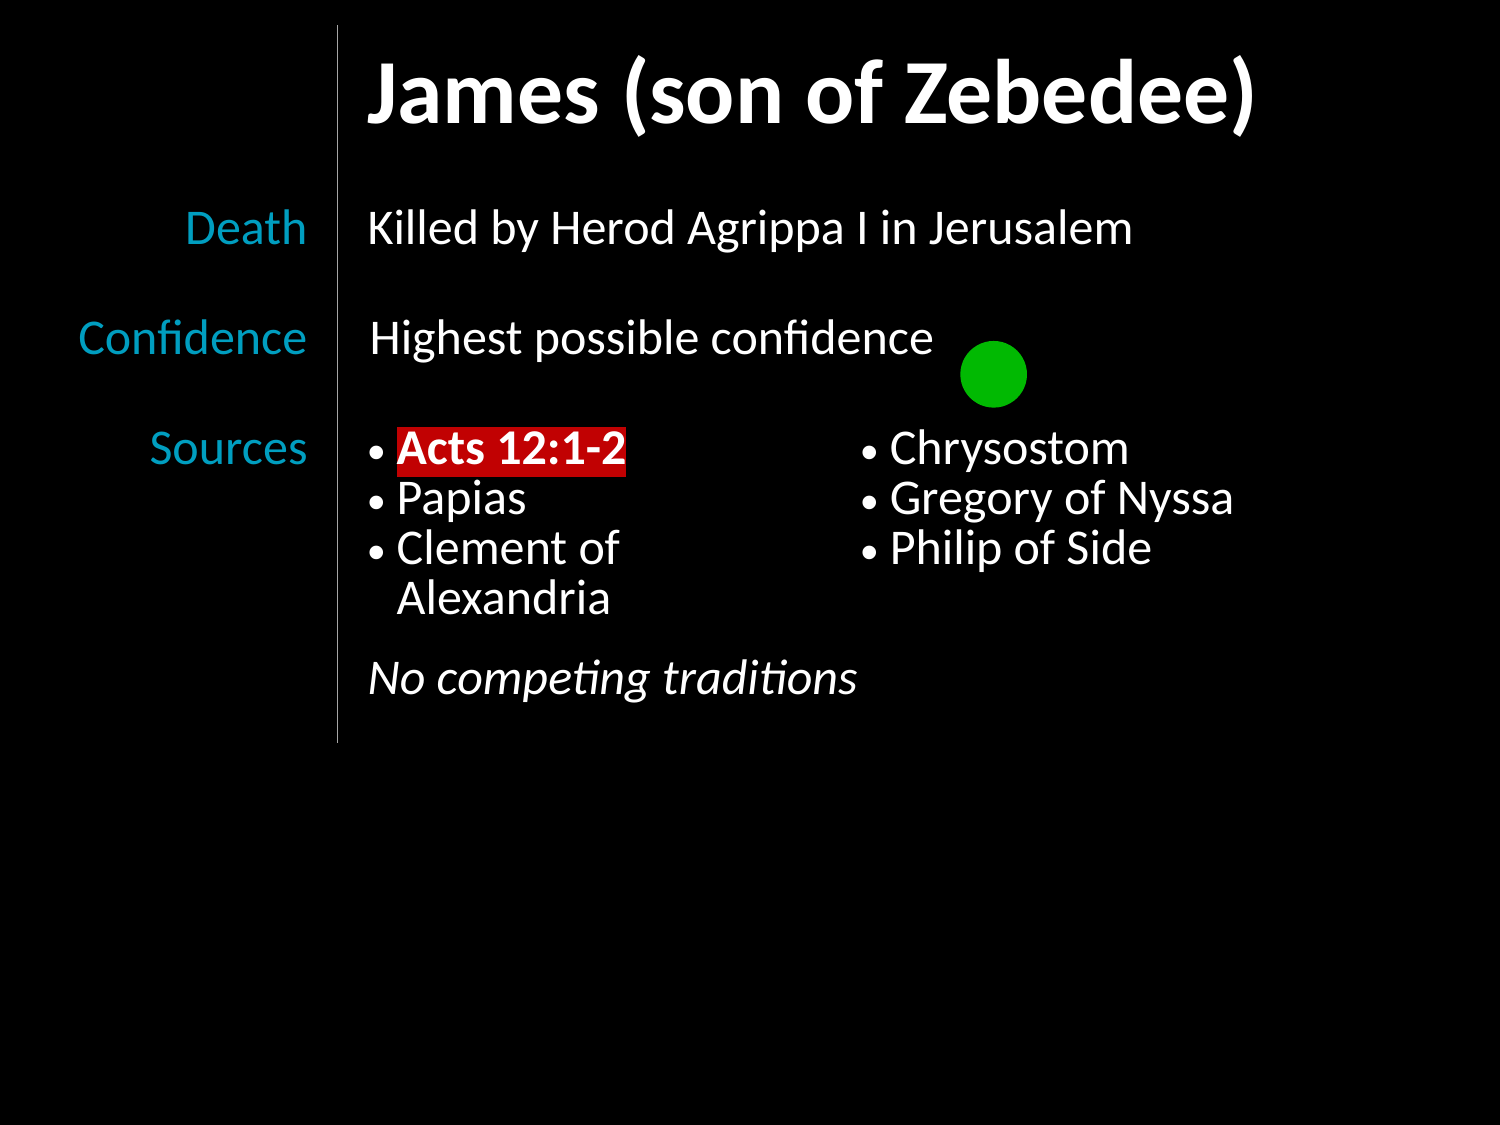

|  | James (son of Zebedee) |  |
| --- | --- | --- |
| Death | Killed by Herod Agrippa I in Jerusalem |  |
| Confidence | Highest possible confidence |  |
| Sources | Acts 12:1-2 Papias Clement of Alexandria | Chrysostom Gregory of Nyssa Philip of Side |
|  | No competing traditions |  |